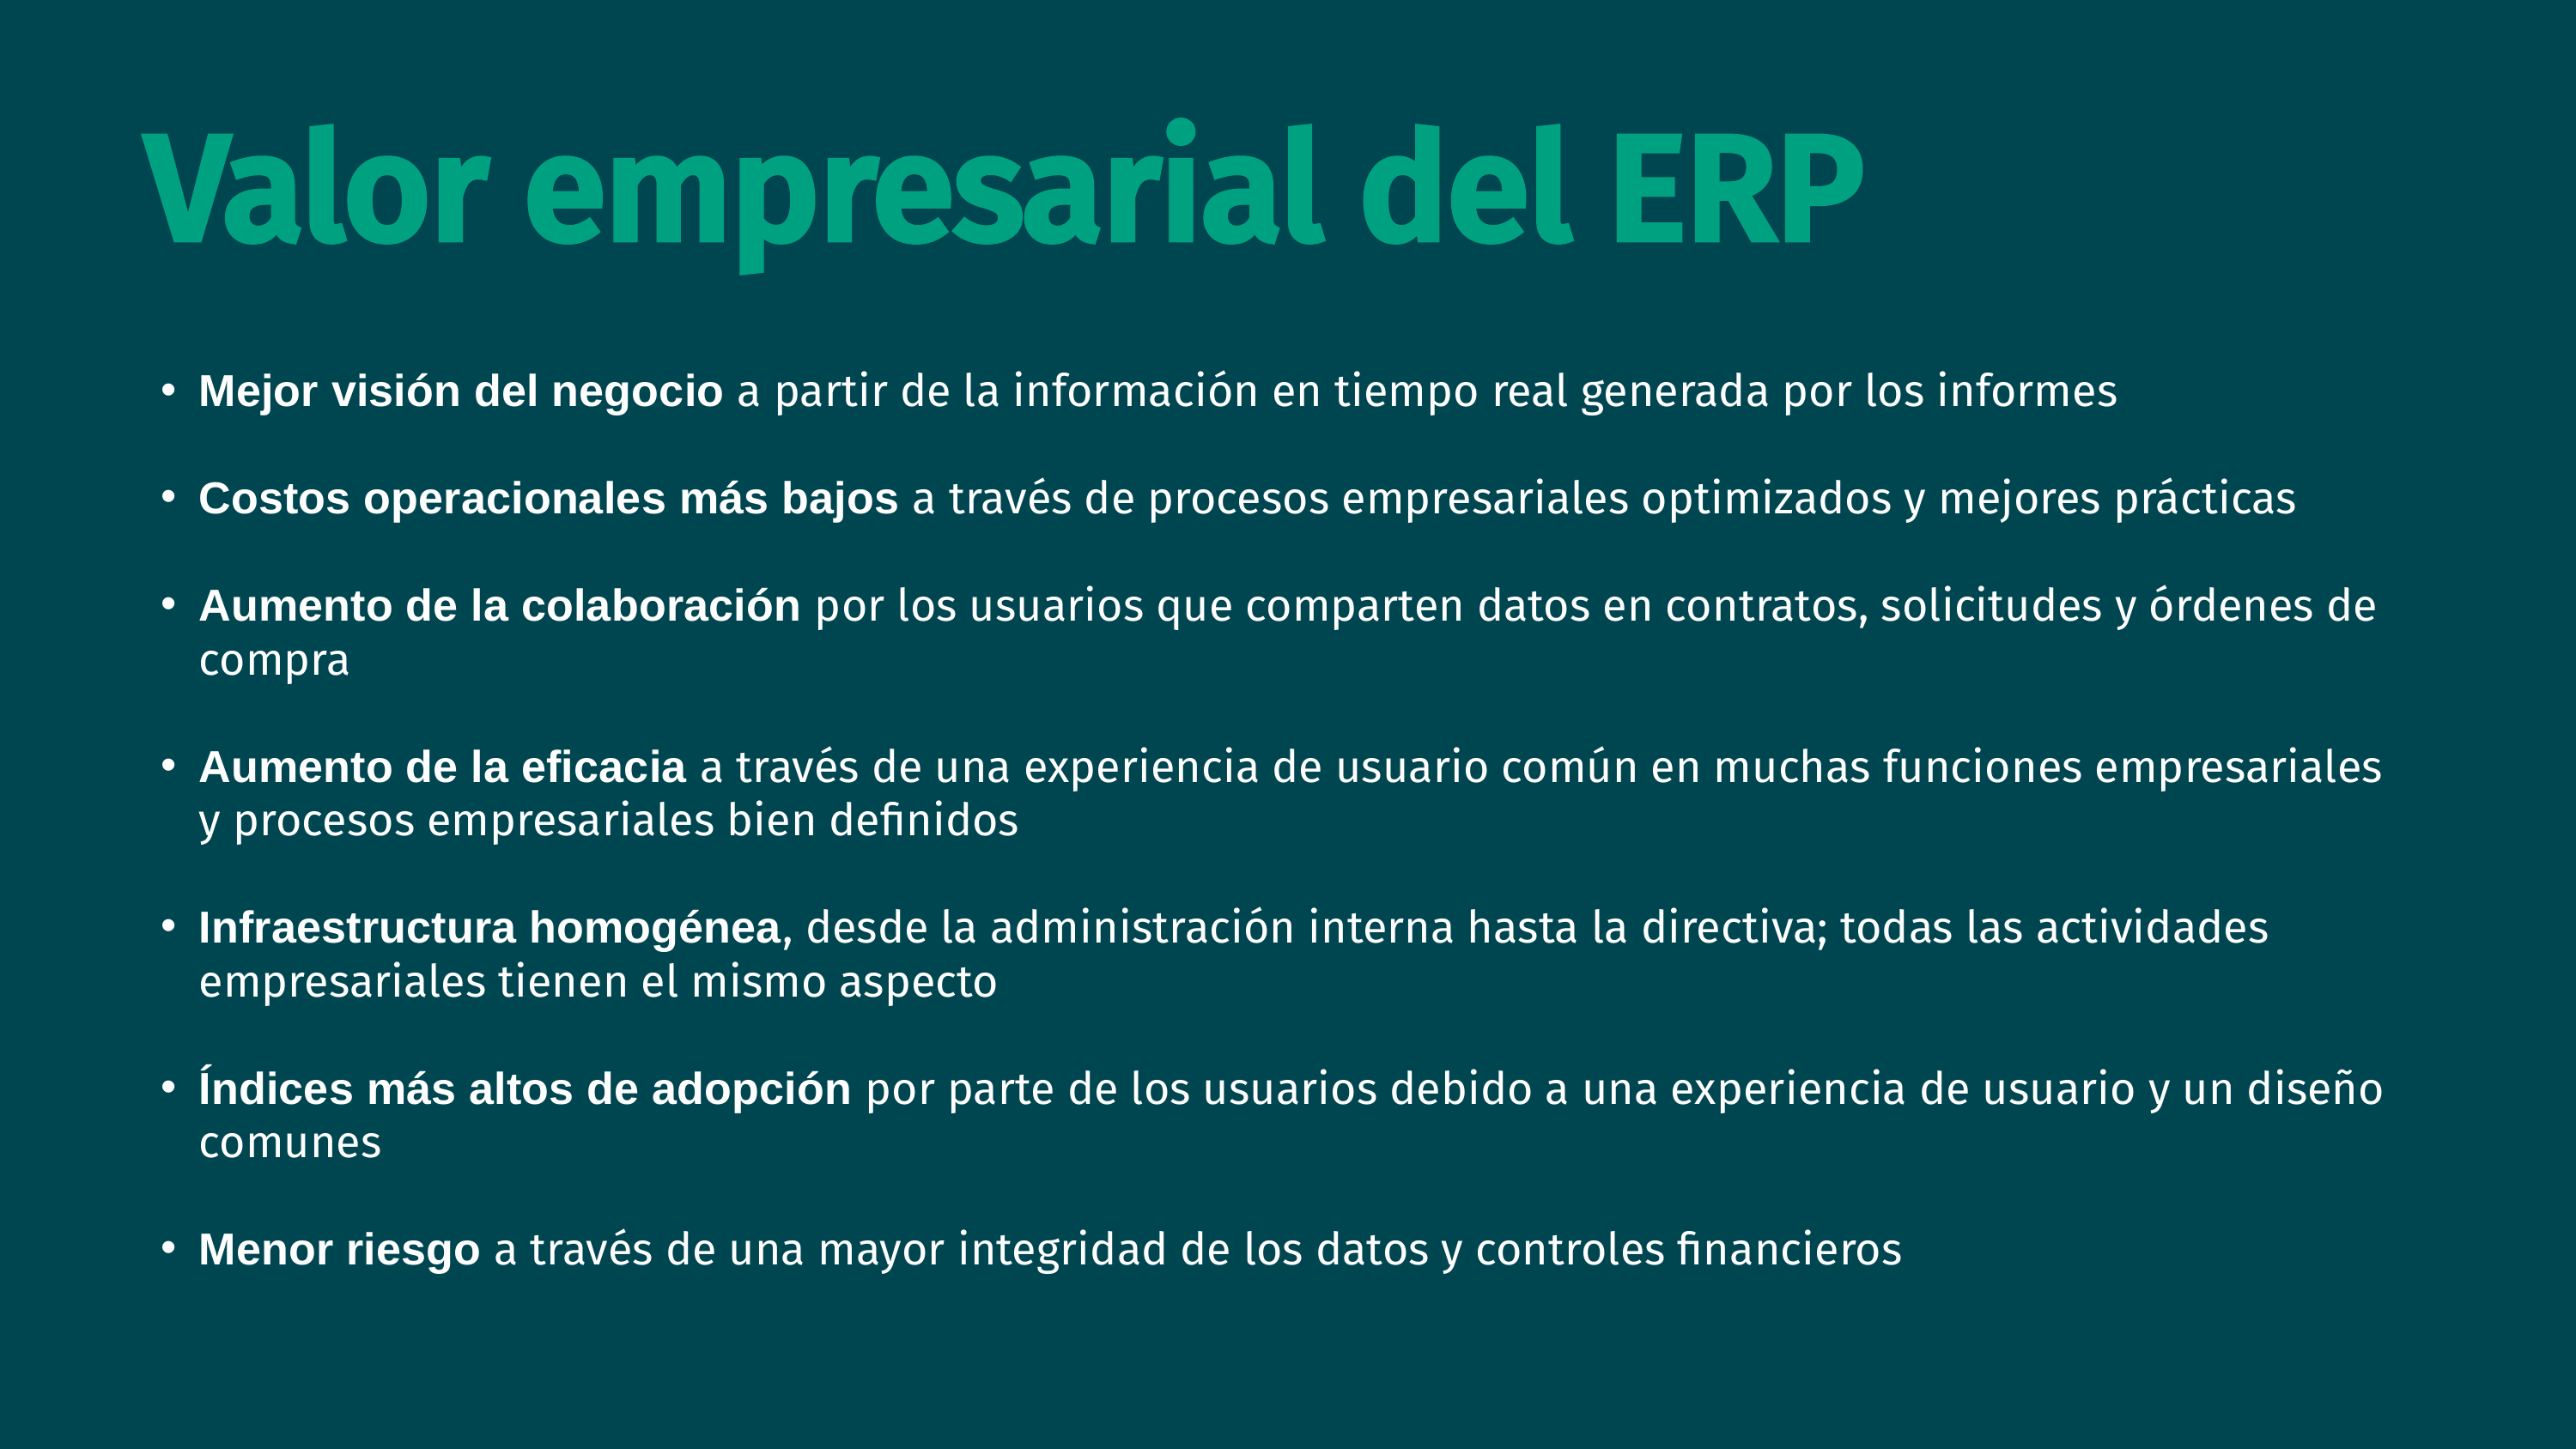

Valor empresarial del ERP
Mejor visión del negocio a partir de la información en tiempo real generada por los informes

Costos operacionales más bajos a través de procesos empresariales optimizados y mejores prácticas

Aumento de la colaboración por los usuarios que comparten datos en contratos, solicitudes y órdenes de compra

Aumento de la eficacia a través de una experiencia de usuario común en muchas funciones empresariales y procesos empresariales bien definidos

Infraestructura homogénea, desde la administración interna hasta la directiva; todas las actividades empresariales tienen el mismo aspecto

Índices más altos de adopción por parte de los usuarios debido a una experiencia de usuario y un diseño comunes

Menor riesgo a través de una mayor integridad de los datos y controles financieros